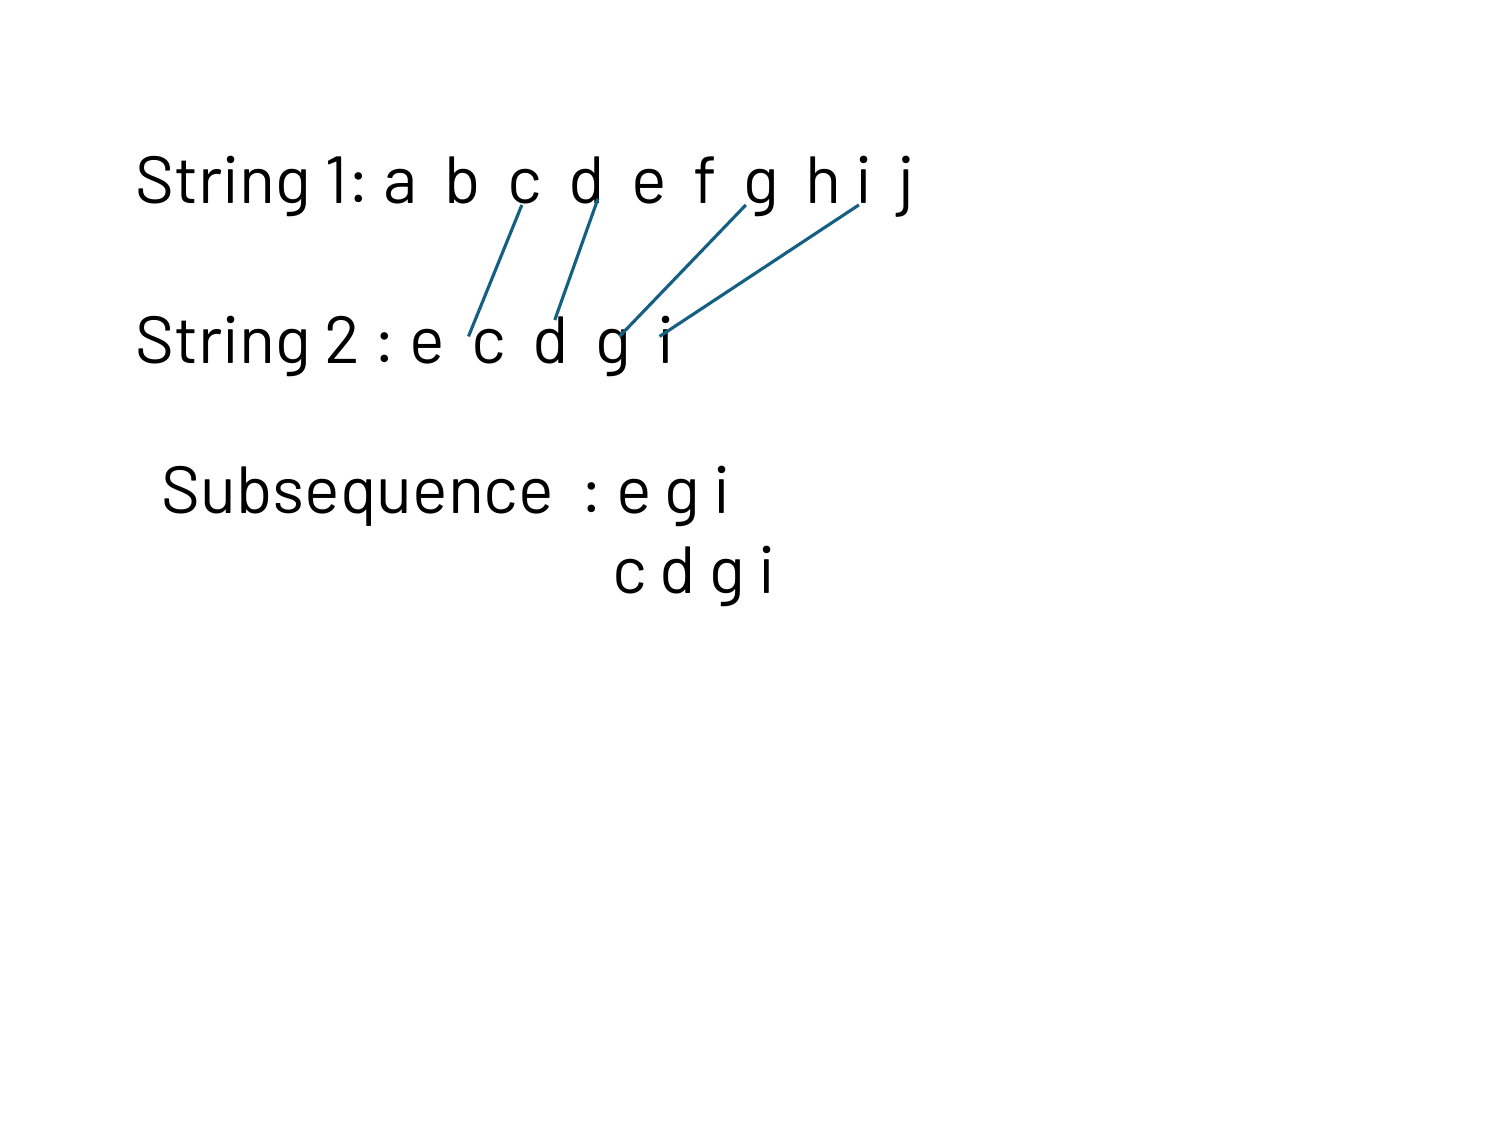

String 1: a  b  c  d  e  f  g  h i  j

String 2 : e  c  d  g  i

Subsequence  : e g i
                                  c d g i